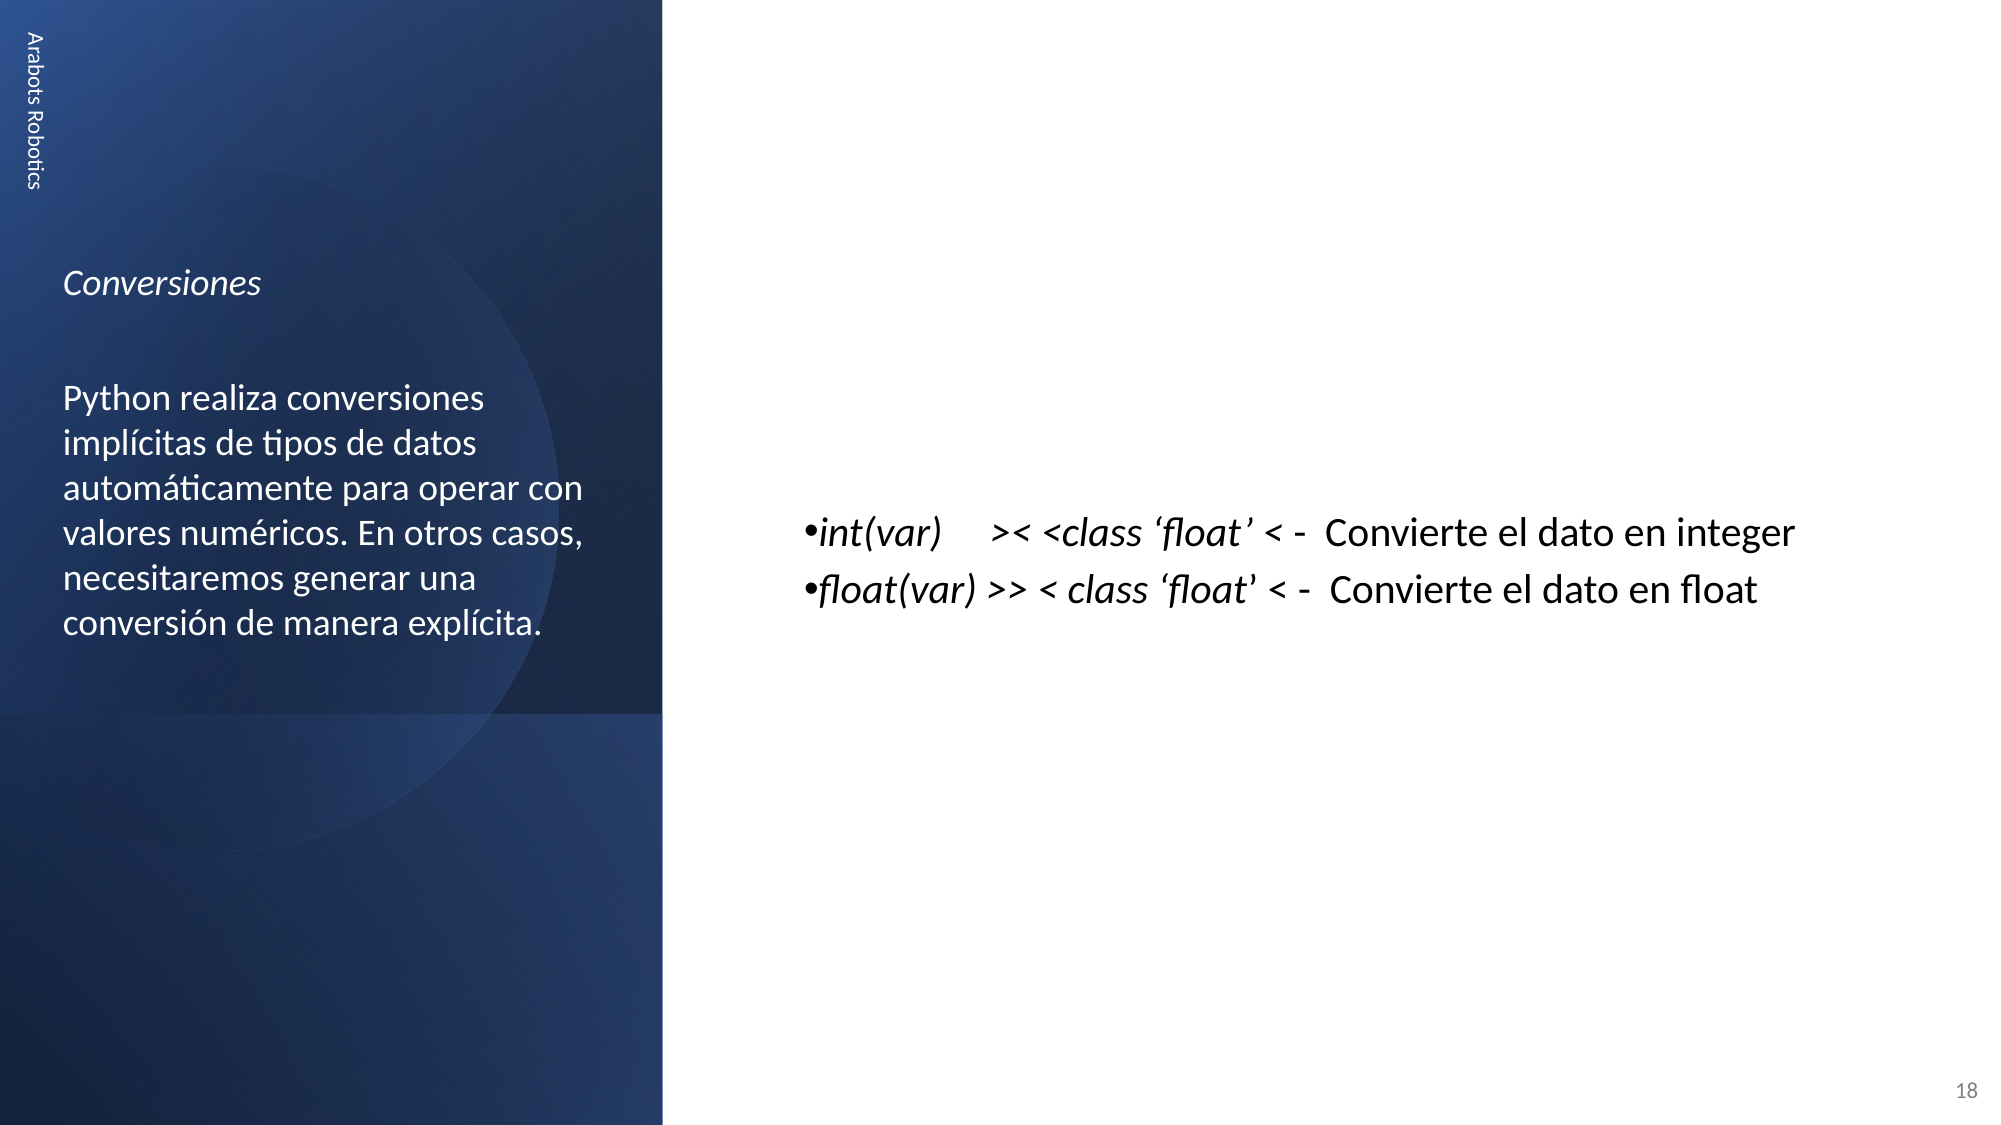

int(var)     >< <class ‘float’ < -  Convierte el dato en integer
float(var) >> < class ‘float’ < -  Convierte el dato en float

Conversiones

Python realiza conversiones implícitas de tipos de datos automáticamente para operar con valores numéricos. En otros casos, necesitaremos generar una conversión de manera explícita.

Arabots Robotics

18